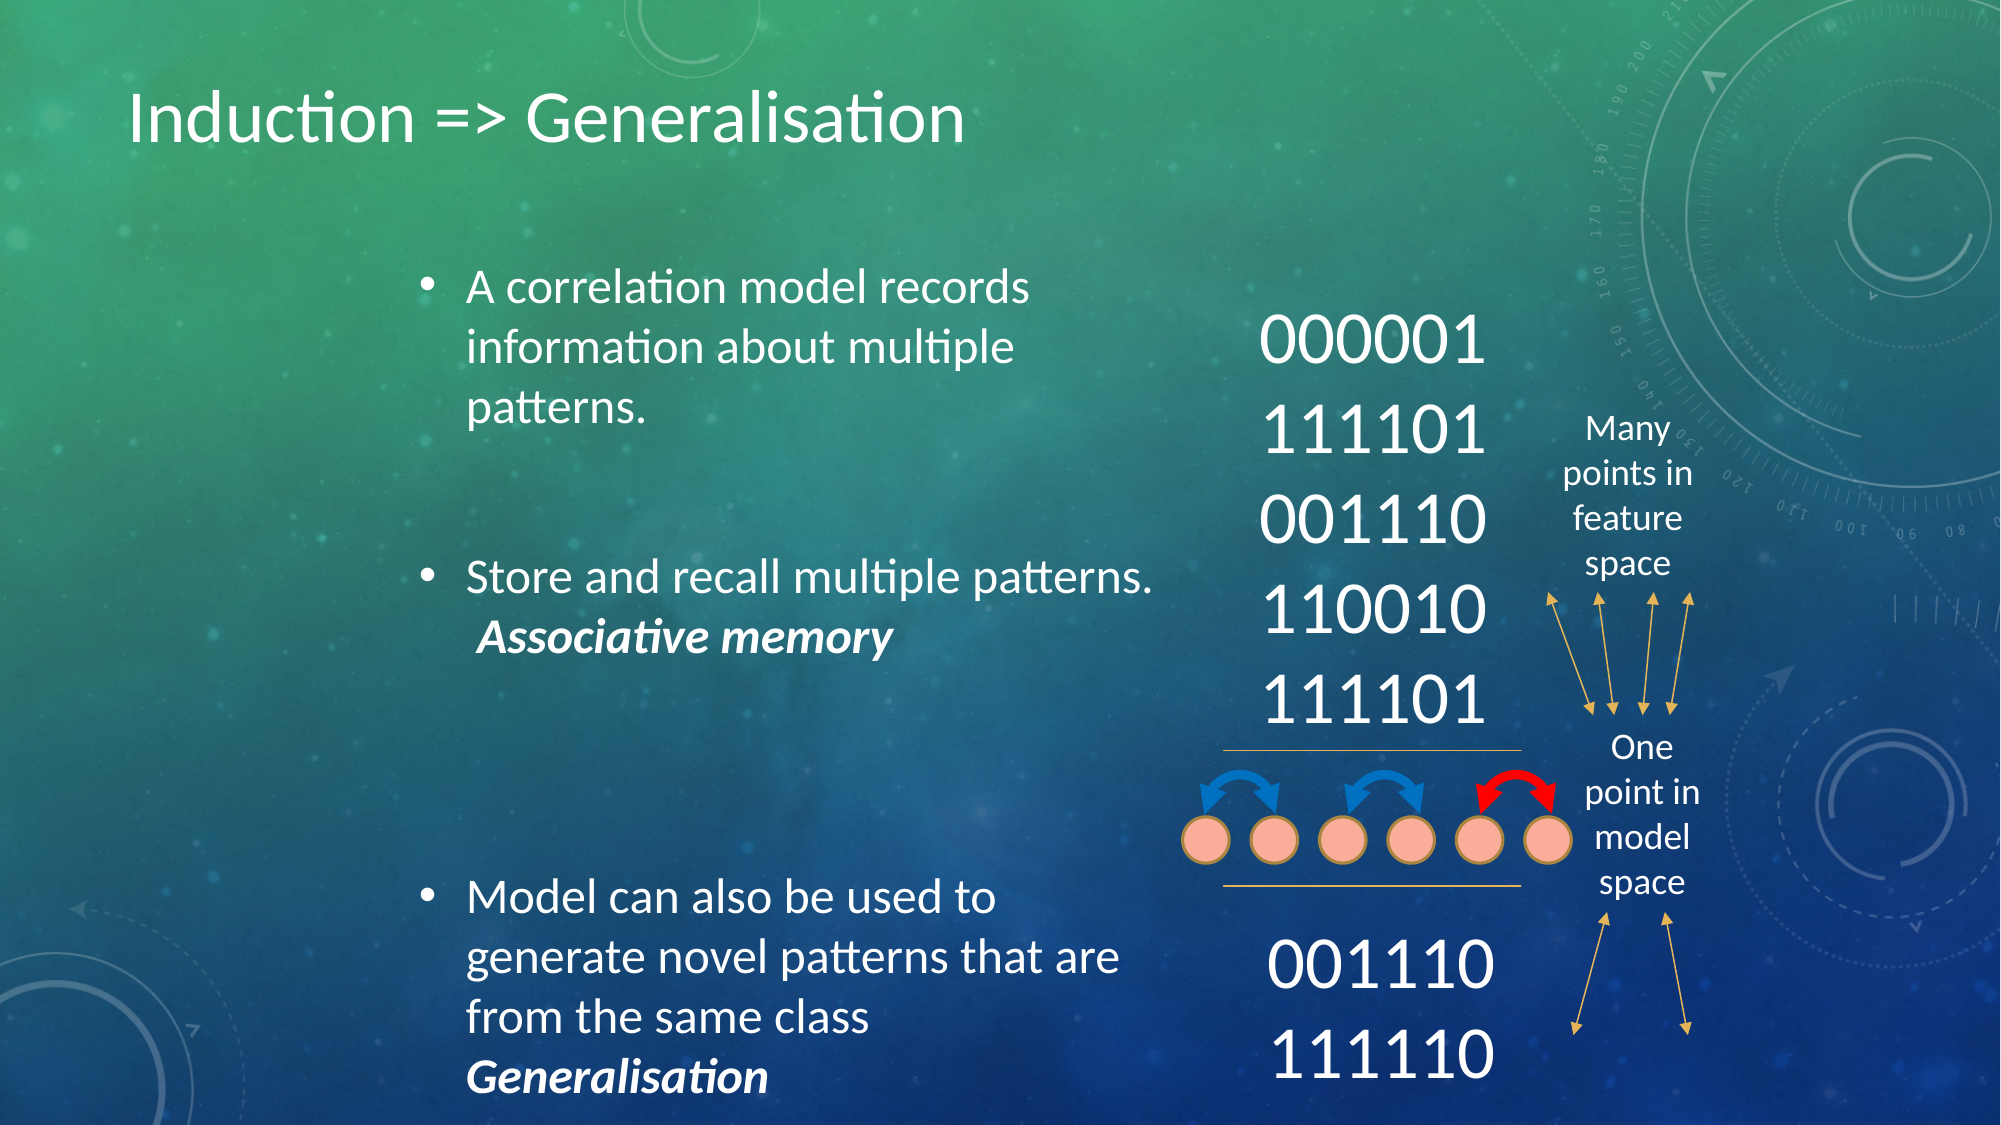

# Induction => Generalisation
A correlation model records information about multiple patterns.

Store and recall multiple patterns.
 Associative memory

Model can also be used to generate novel patterns that are from the same class Generalisation
000001
111101
001110
110010
111101
Many points in feature space
One point in model space

001110
111110